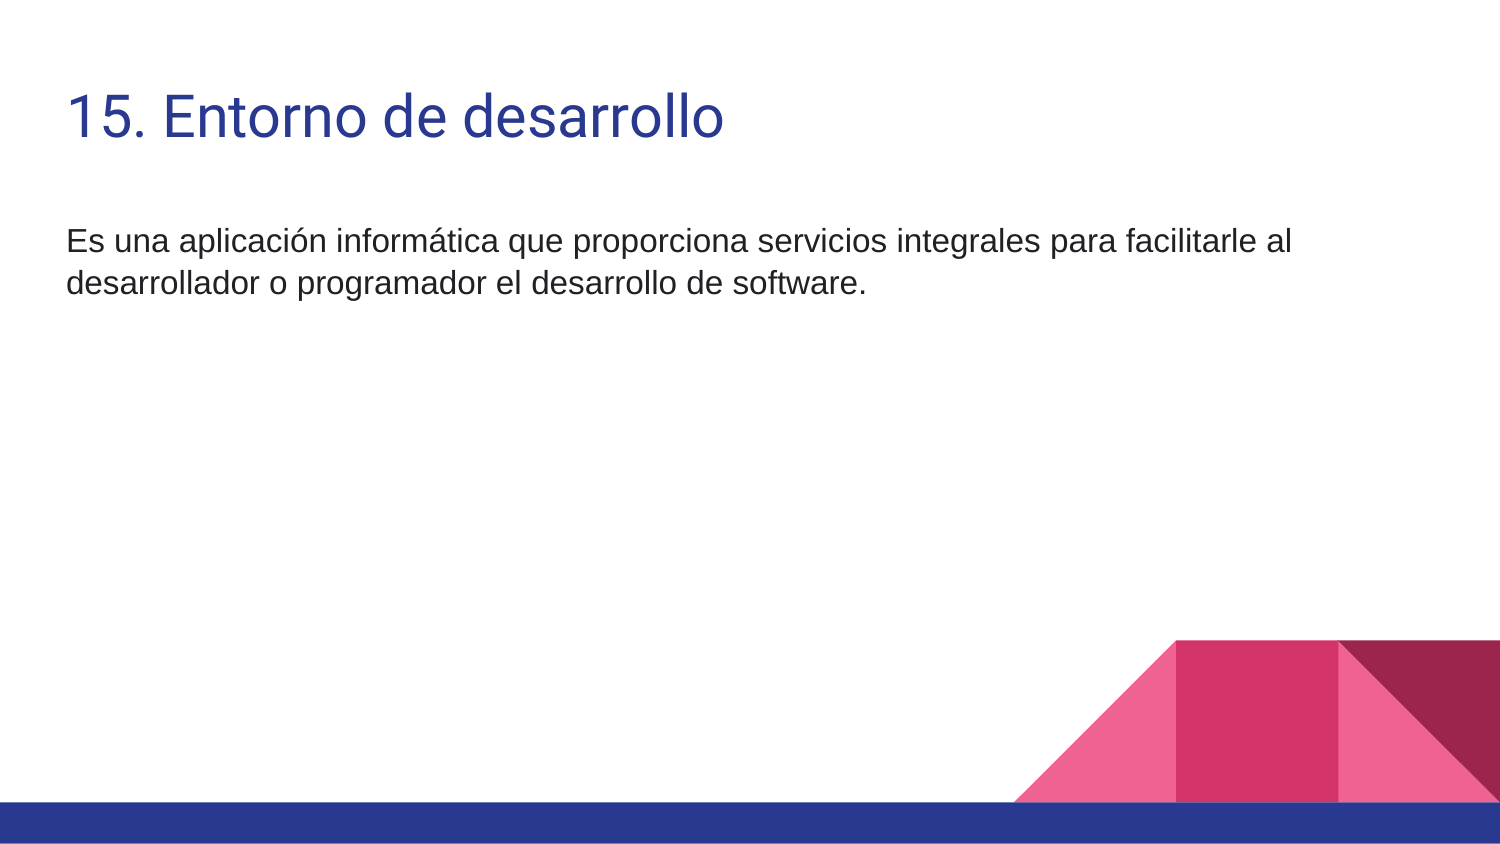

# 15. Entorno de desarrollo
Es una aplicación informática que proporciona servicios integrales para facilitarle al desarrollador o programador el desarrollo de software.